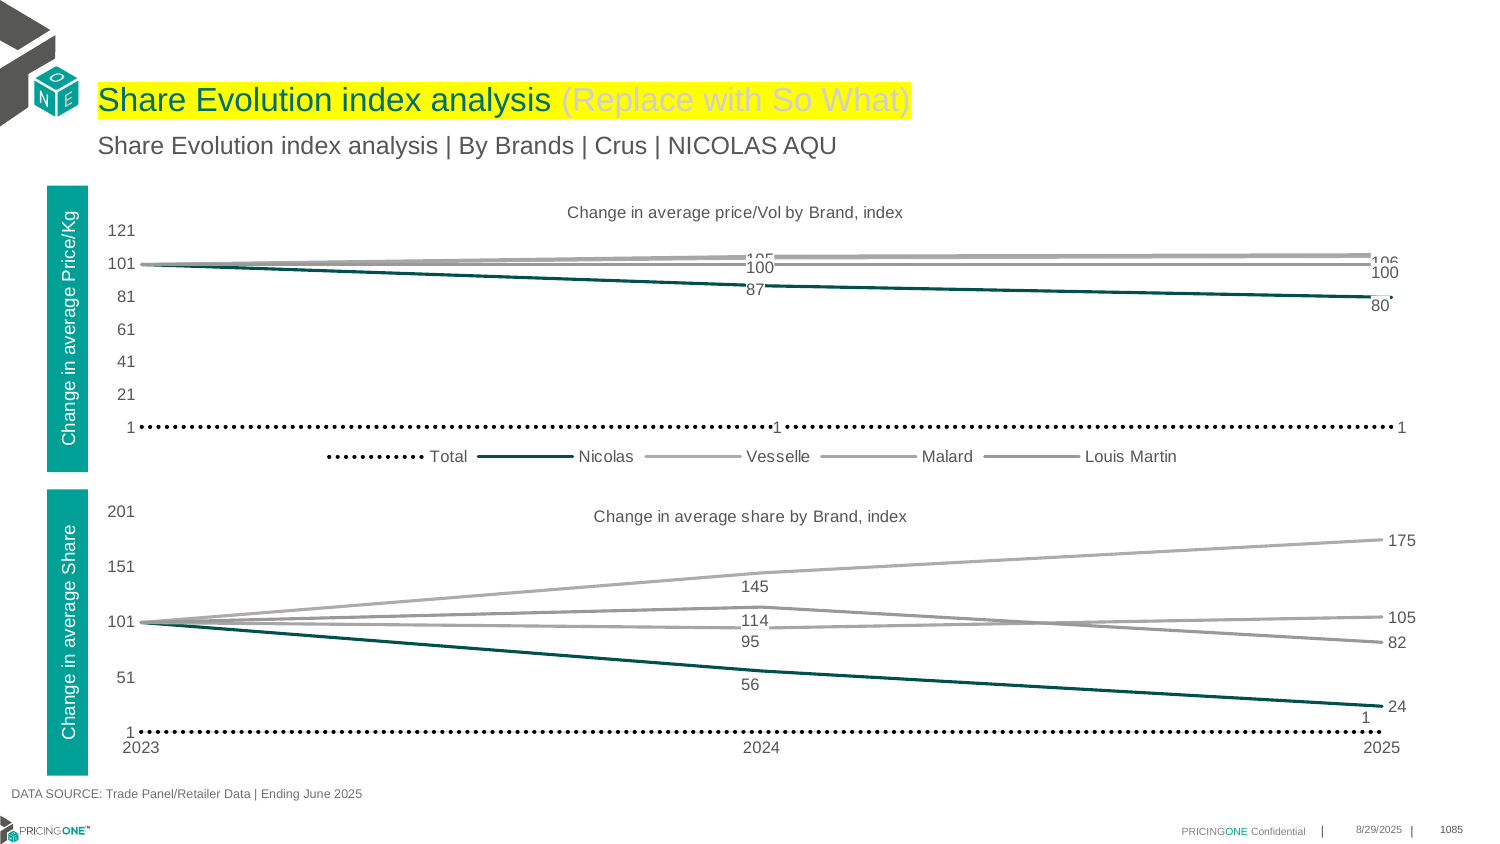

# Share Evolution index analysis (Replace with So What)
Share Evolution index analysis | By Brands | Crus | NICOLAS AQU

### Chart: Change in average price/Vol by Brand, index

| Category | Total | Nicolas | Vesselle | Malard | Louis Martin |
|---|---|---|---|---|---|
| 2023 | 1.0 | 100.0 | 100.0 | 100.0 | 100.0 |
| 2024 | 1.020385179936225 | 87.0 | 104.0 | 105.0 | 100.0 |
| 2025 | 1.020931821632839 | 80.0 | 105.0 | 106.0 | 100.0 |
Change in average Price/Kg

### Chart: Change in average share by Brand, index

| Category | Total | Nicolas | Vesselle | Malard | Louis Martin |
|---|---|---|---|---|---|
| 2023 | 1.0 | 100.0 | 100.0 | 100.0 | 100.0 |
| 2024 | 1.0 | 56.0 | 145.0 | 95.0 | 114.0 |
| 2025 | 1.0 | 24.0 | 175.0 | 105.0 | 82.0 |
Change in average Share
DATA SOURCE: Trade Panel/Retailer Data | Ending June 2025

8/29/2025
1085